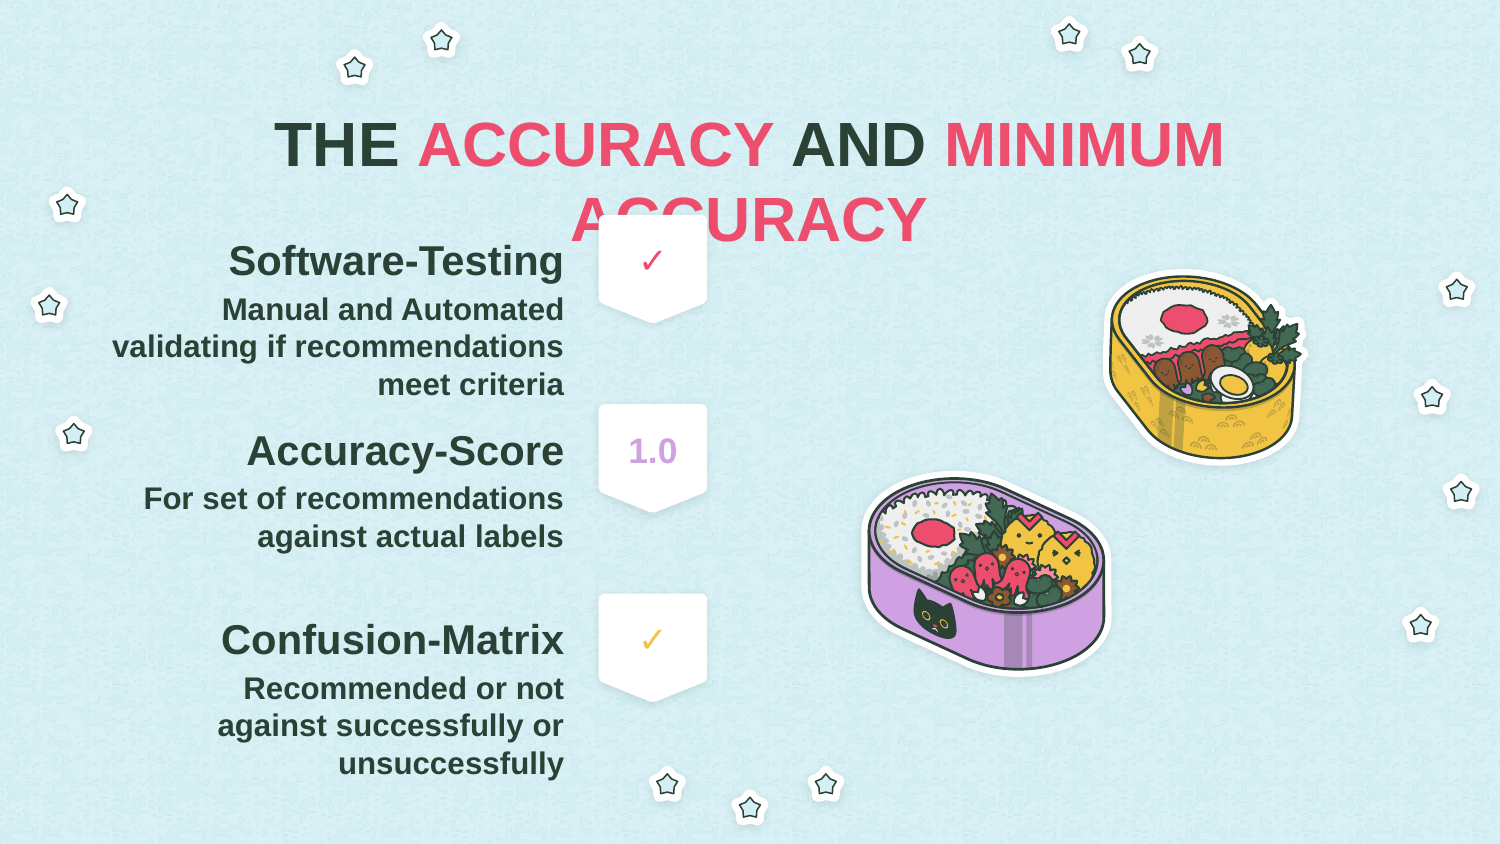

# THE ACCURACY AND MINIMUM ACCURACY
✓
Software-Testing

Manual and Automated validating if recommendations meet criteria
1.0
Accuracy-Score
For set of recommendations against actual labels

✓
Confusion-Matrix
Recommended or not against successfully or unsuccessfully